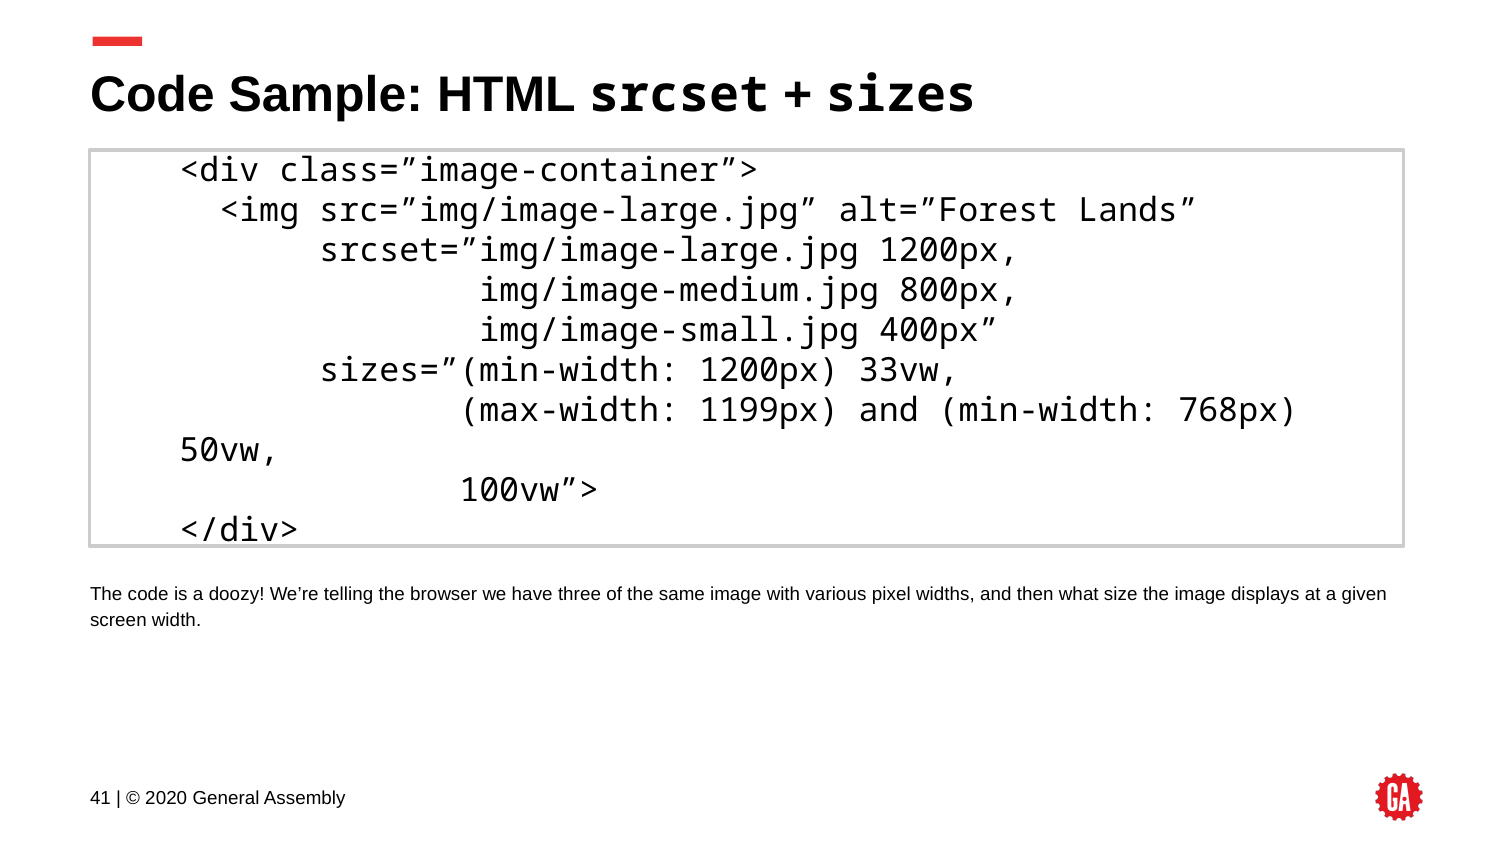

# Code Sample: HTML srcset + sizes

<div class=”image-container”>
  <img src=”img/image-large.jpg” alt=”Forest Lands”
       srcset=”img/image-large.jpg 1200px,
               img/image-medium.jpg 800px,
               img/image-small.jpg 400px”
       sizes=”(min-width: 1200px) 33vw,
              (max-width: 1199px) and (min-width: 768px) 50vw,
              100vw”>
</div>
The code is a doozy! We’re telling the browser we have three of the same image with various pixel widths, and then what size the image displays at a given screen width.
41 | © 2020 General Assembly